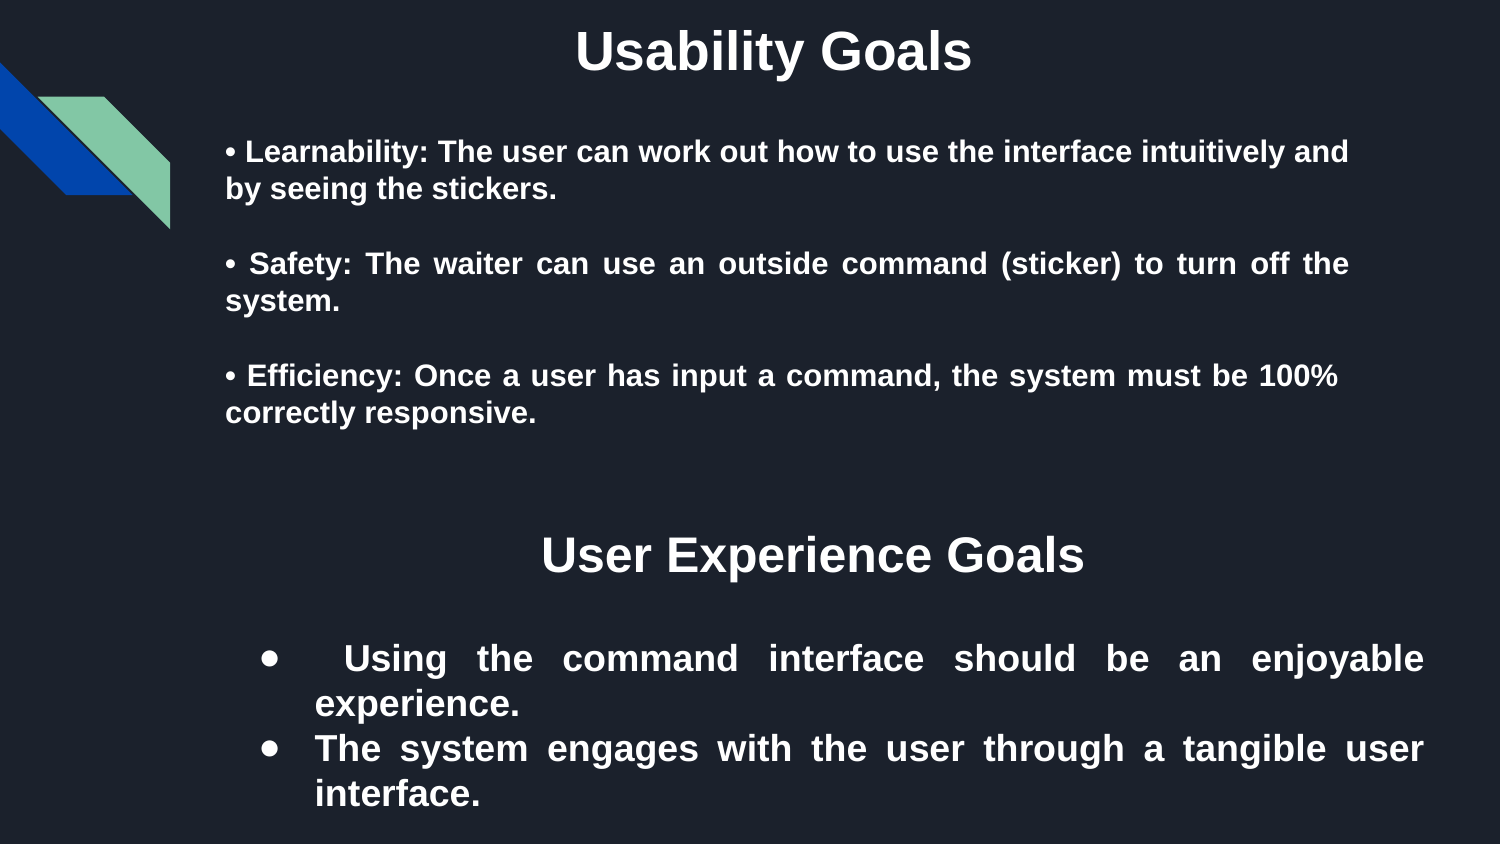

# Usability Goals

• Learnability: The user can work out how to use the interface intuitively and by seeing the stickers.

• Safety: The waiter can use an outside command (sticker) to turn off the system.

• Efficiency: Once a user has input a command, the system must be 100%  correctly responsive.
User Experience Goals
 Using the command interface should be an enjoyable experience.
The system engages with the user through a tangible user interface.